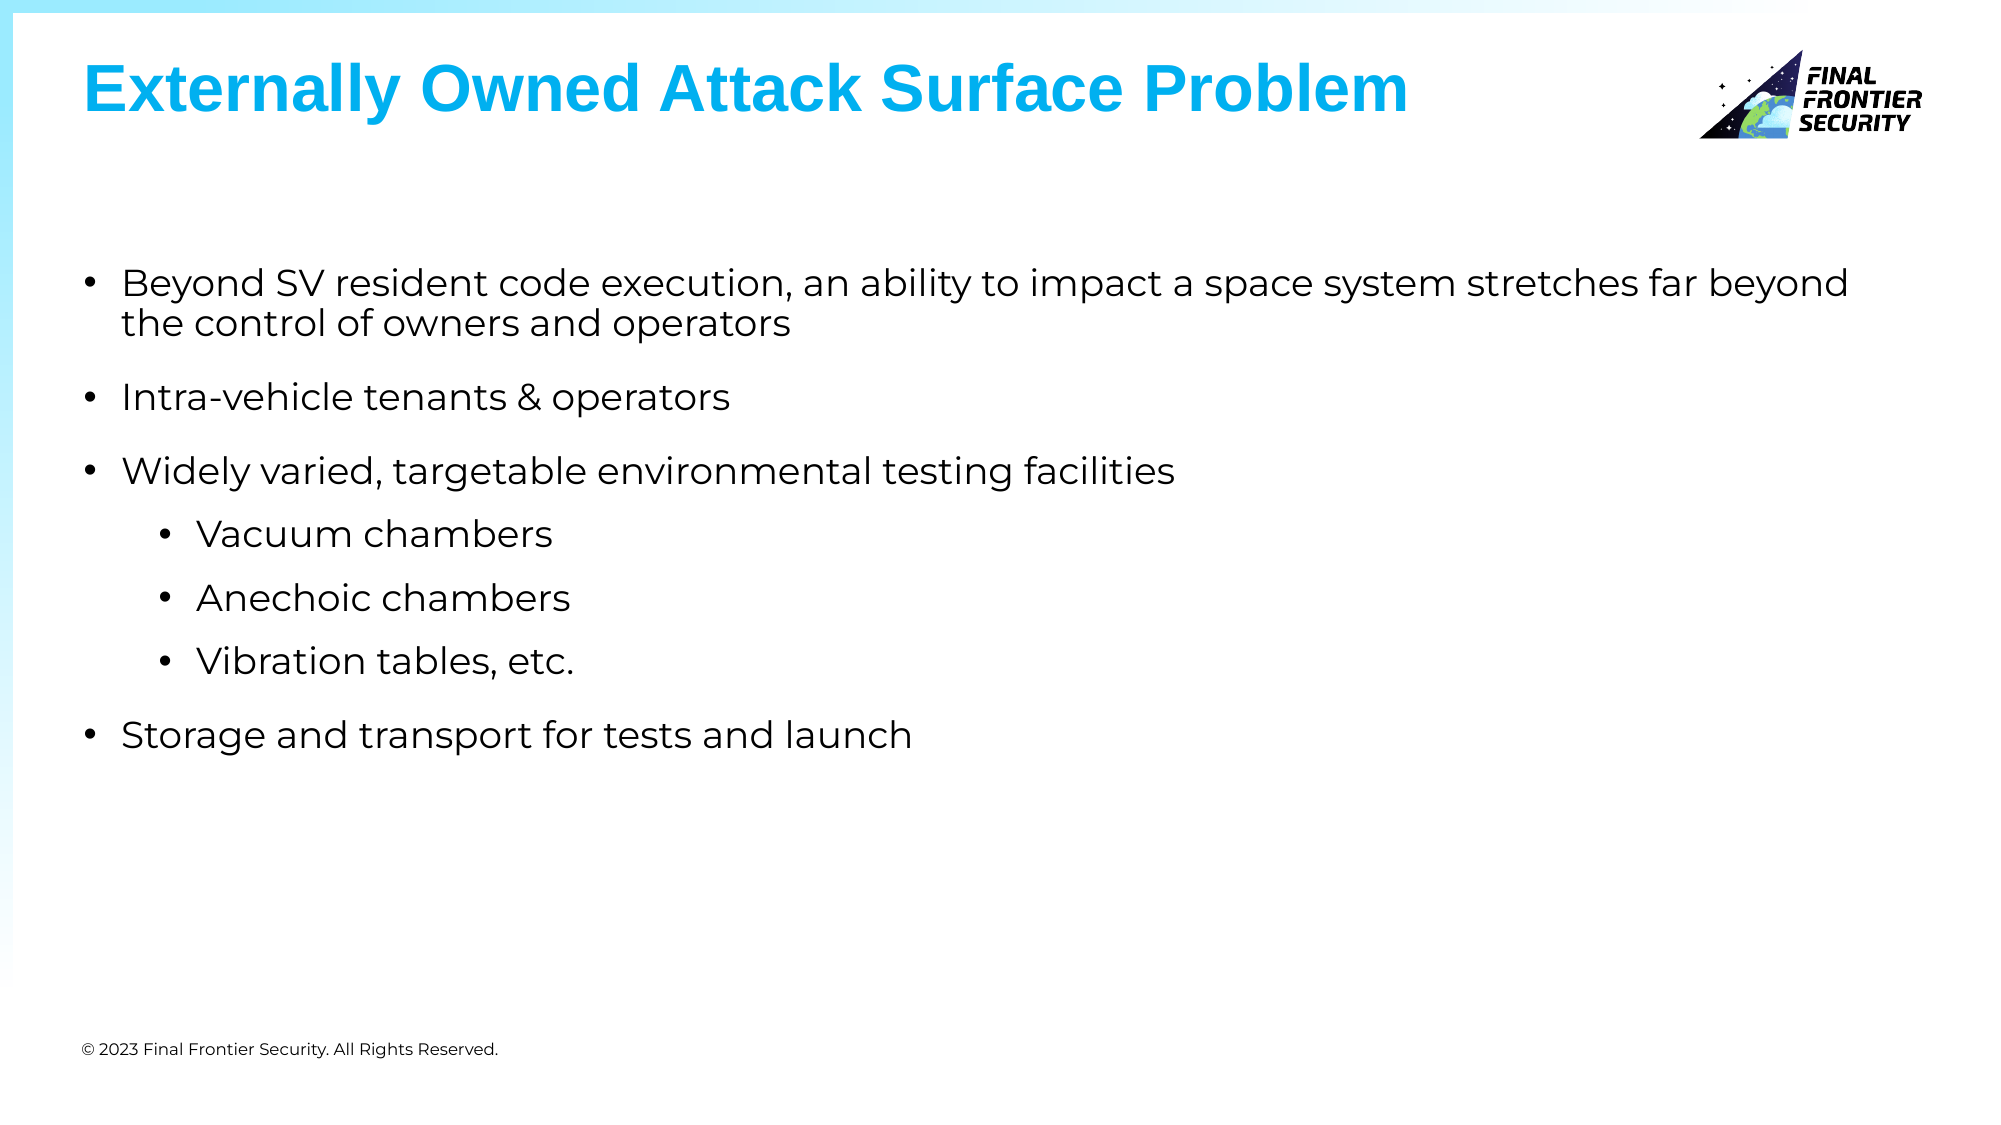

# Externally Owned Attack Surface Problem
Beyond SV resident code execution, an ability to impact a space system stretches far beyond the control of owners and operators
Intra-vehicle tenants & operators
Widely varied, targetable environmental testing facilities
Vacuum chambers
Anechoic chambers
Vibration tables, etc.
Storage and transport for tests and launch